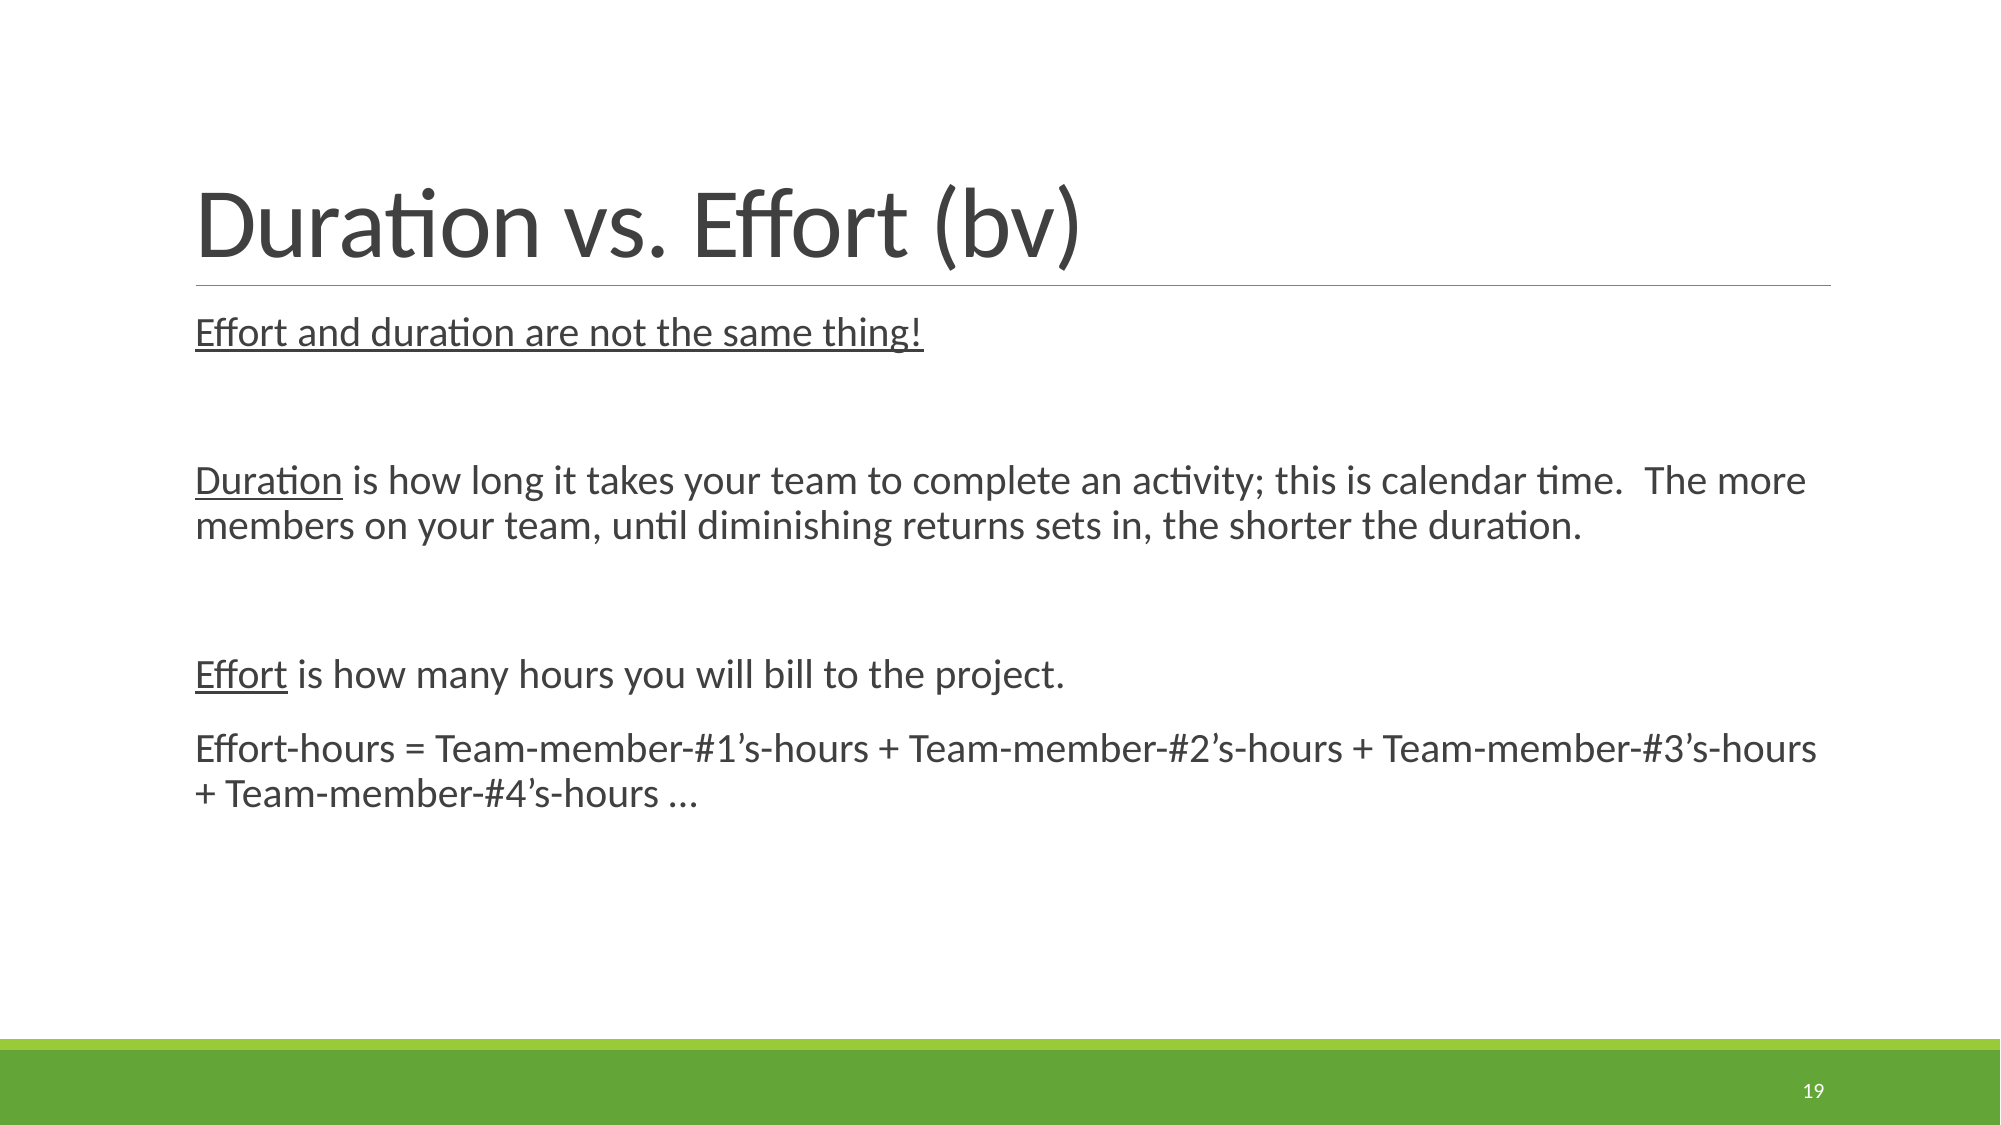

# Duration vs. Effort (bv)
Effort and duration are not the same thing!

Duration is how long it takes your team to complete an activity; this is calendar time.  The more members on your team, until diminishing returns sets in, the shorter the duration.

Effort is how many hours you will bill to the project.
Effort-hours = Team-member-#1’s-hours + Team-member-#2’s-hours + Team-member-#3’s-hours + Team-member-#4’s-hours …
19